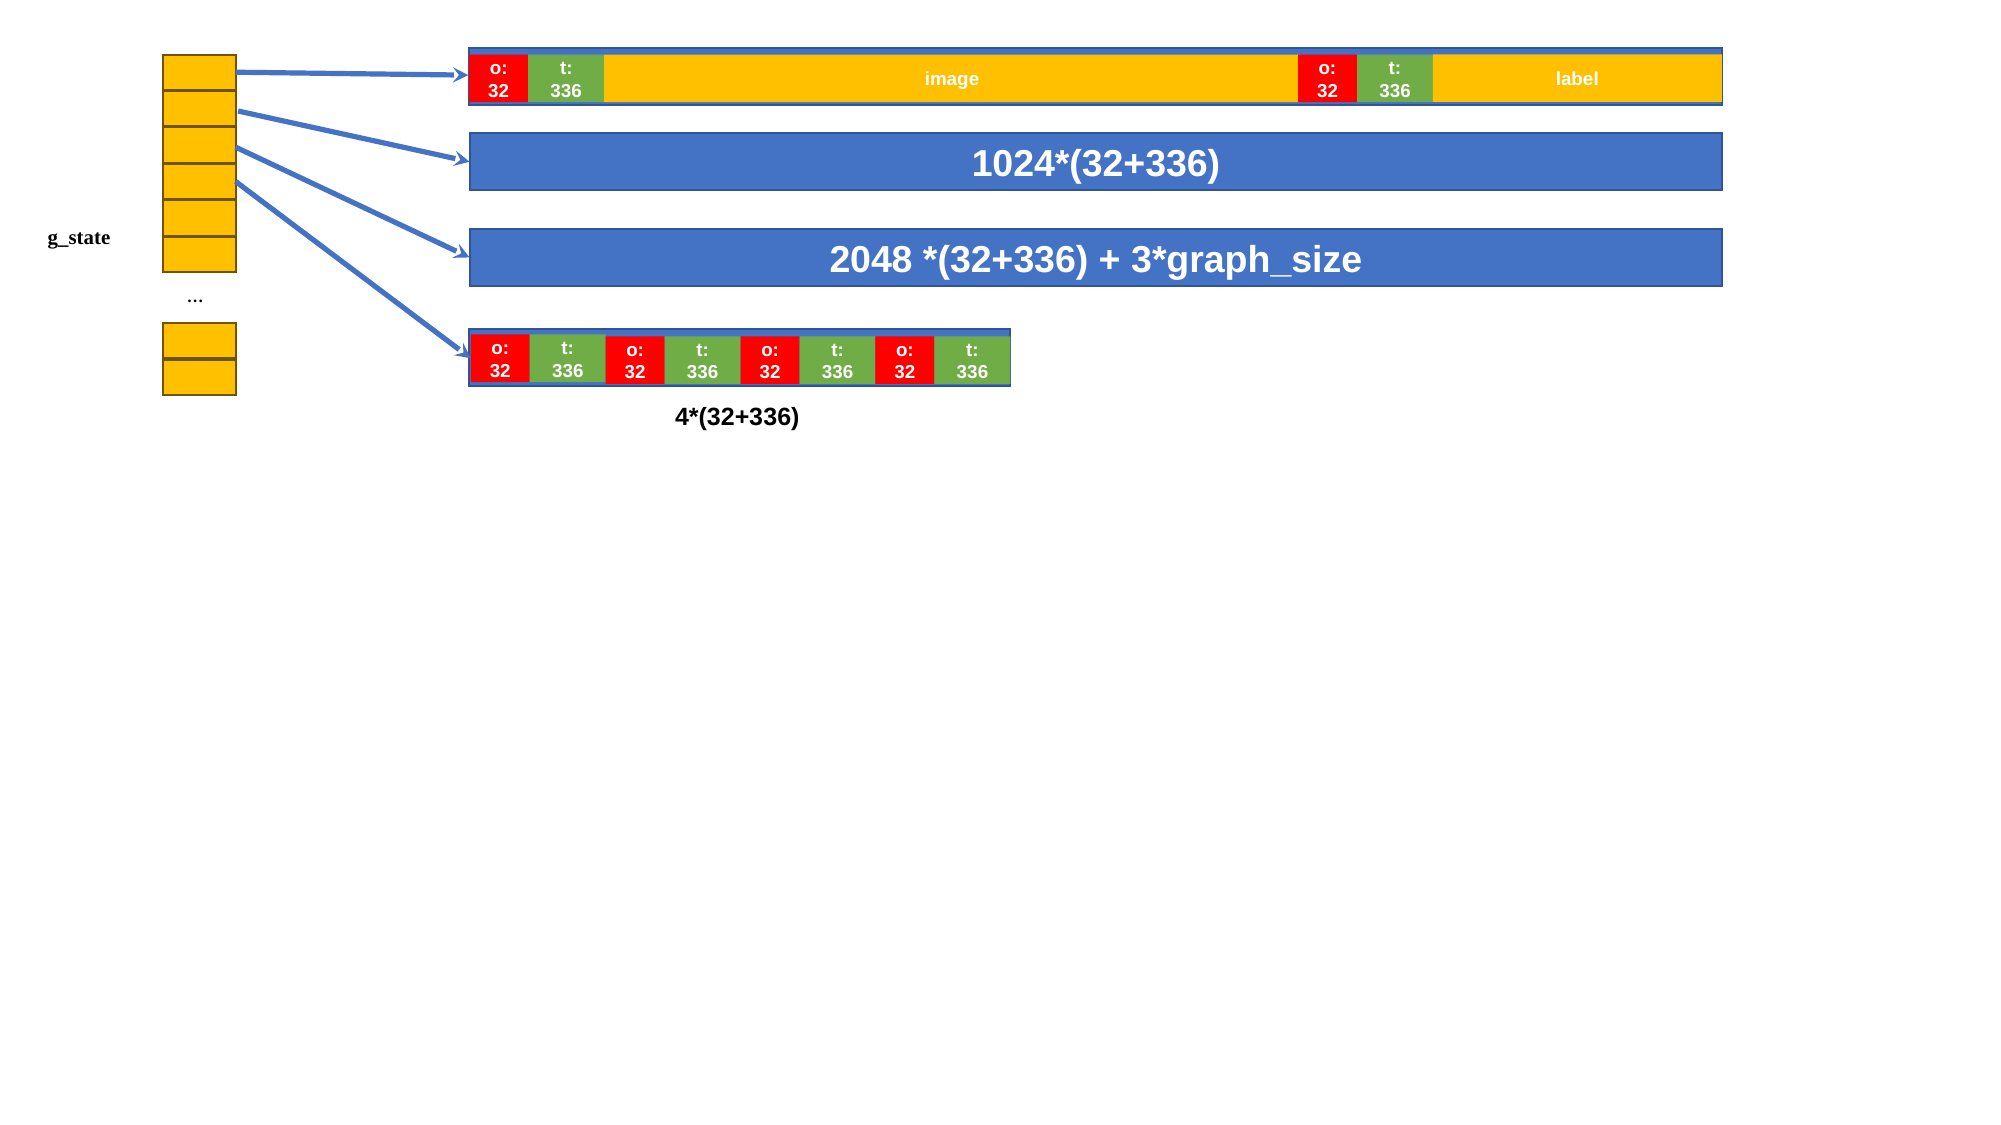

label

o:
32
t:
336
image
o:
32
t:
336

1024*(32+336)

g_state
2048 *(32+336) + 3*graph_size

…

o:
32
t:
336
o:
32
t:
336
o:
32
t:
336
o:
32
t:
336

4*(32+336)